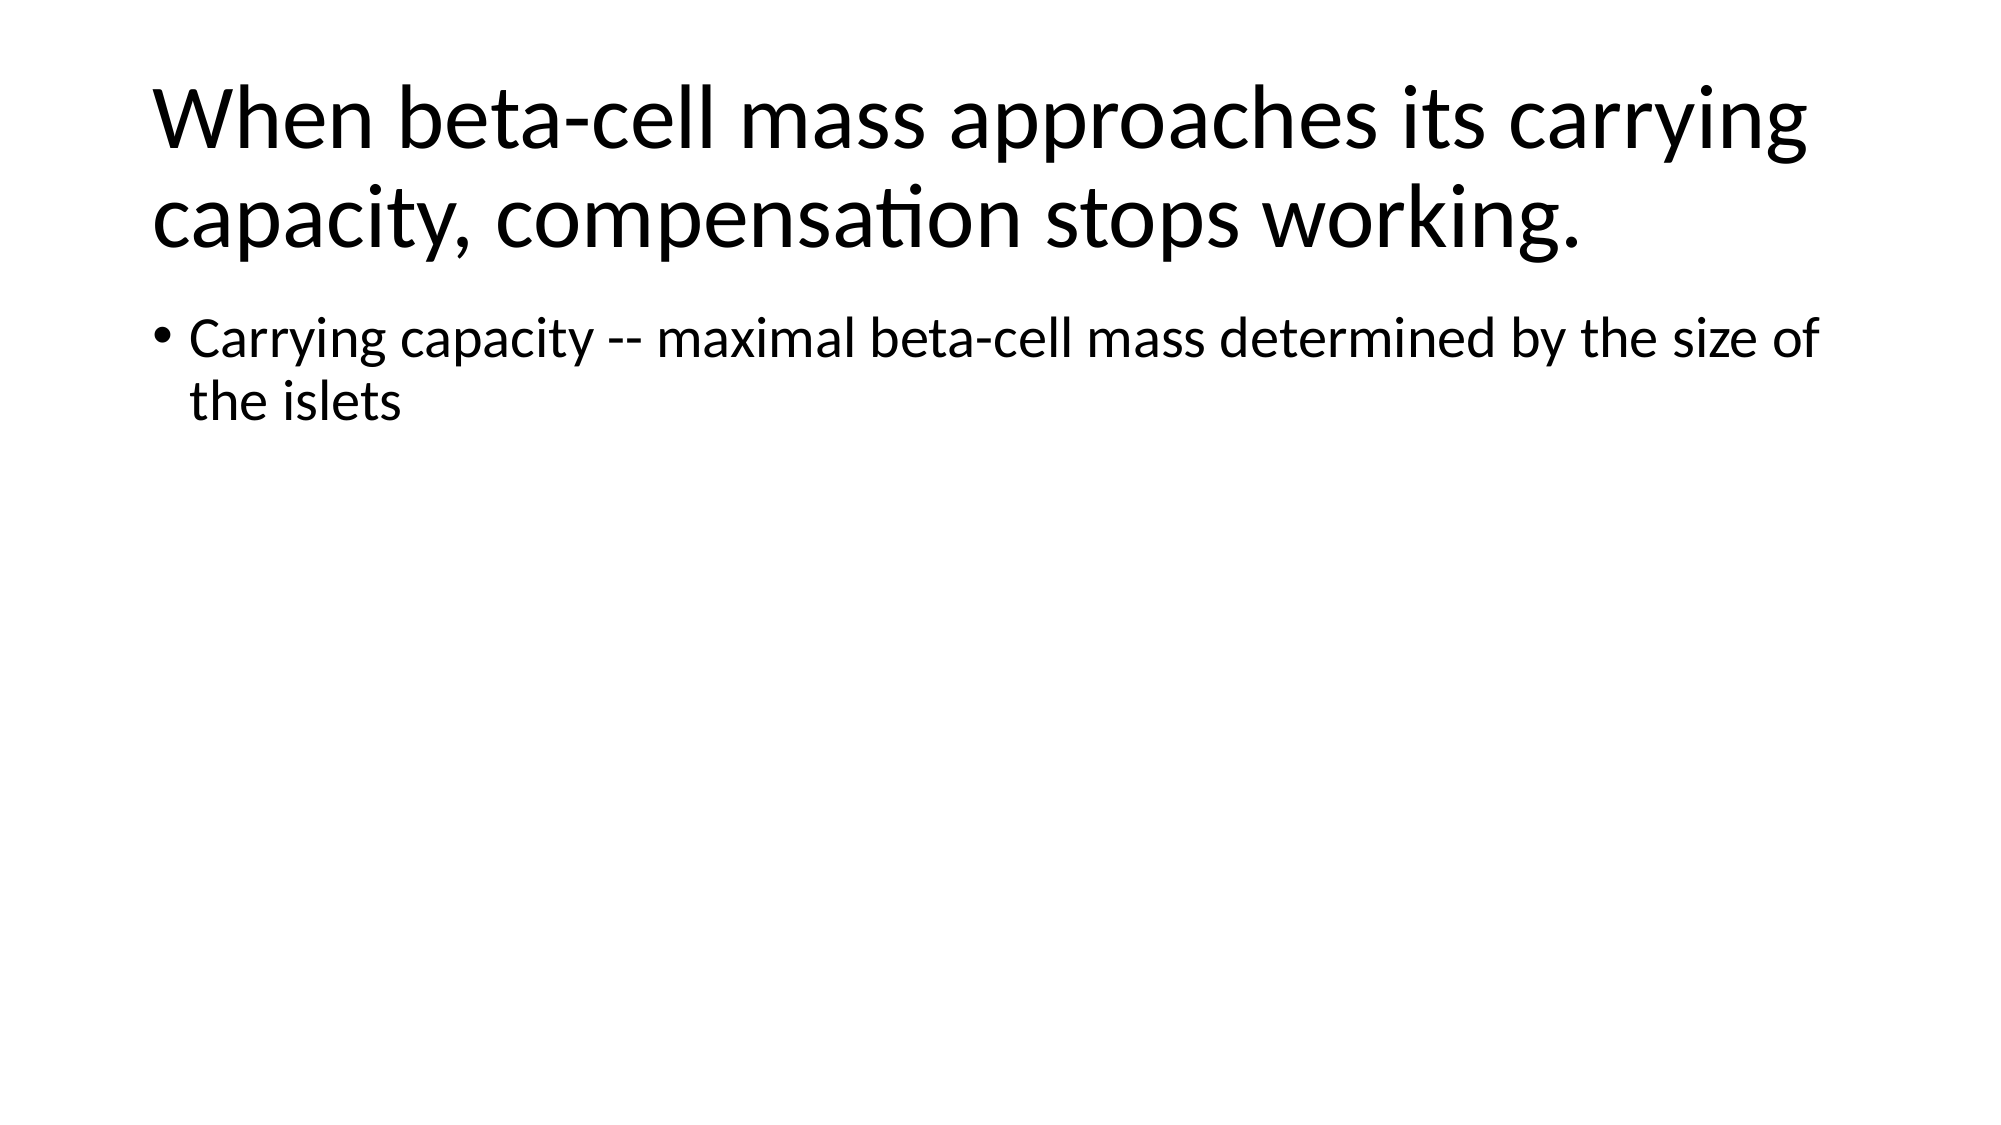

# When beta-cell mass approaches its carrying capacity, compensation stops working.
Carrying capacity -- maximal beta-cell mass determined by the size of the islets